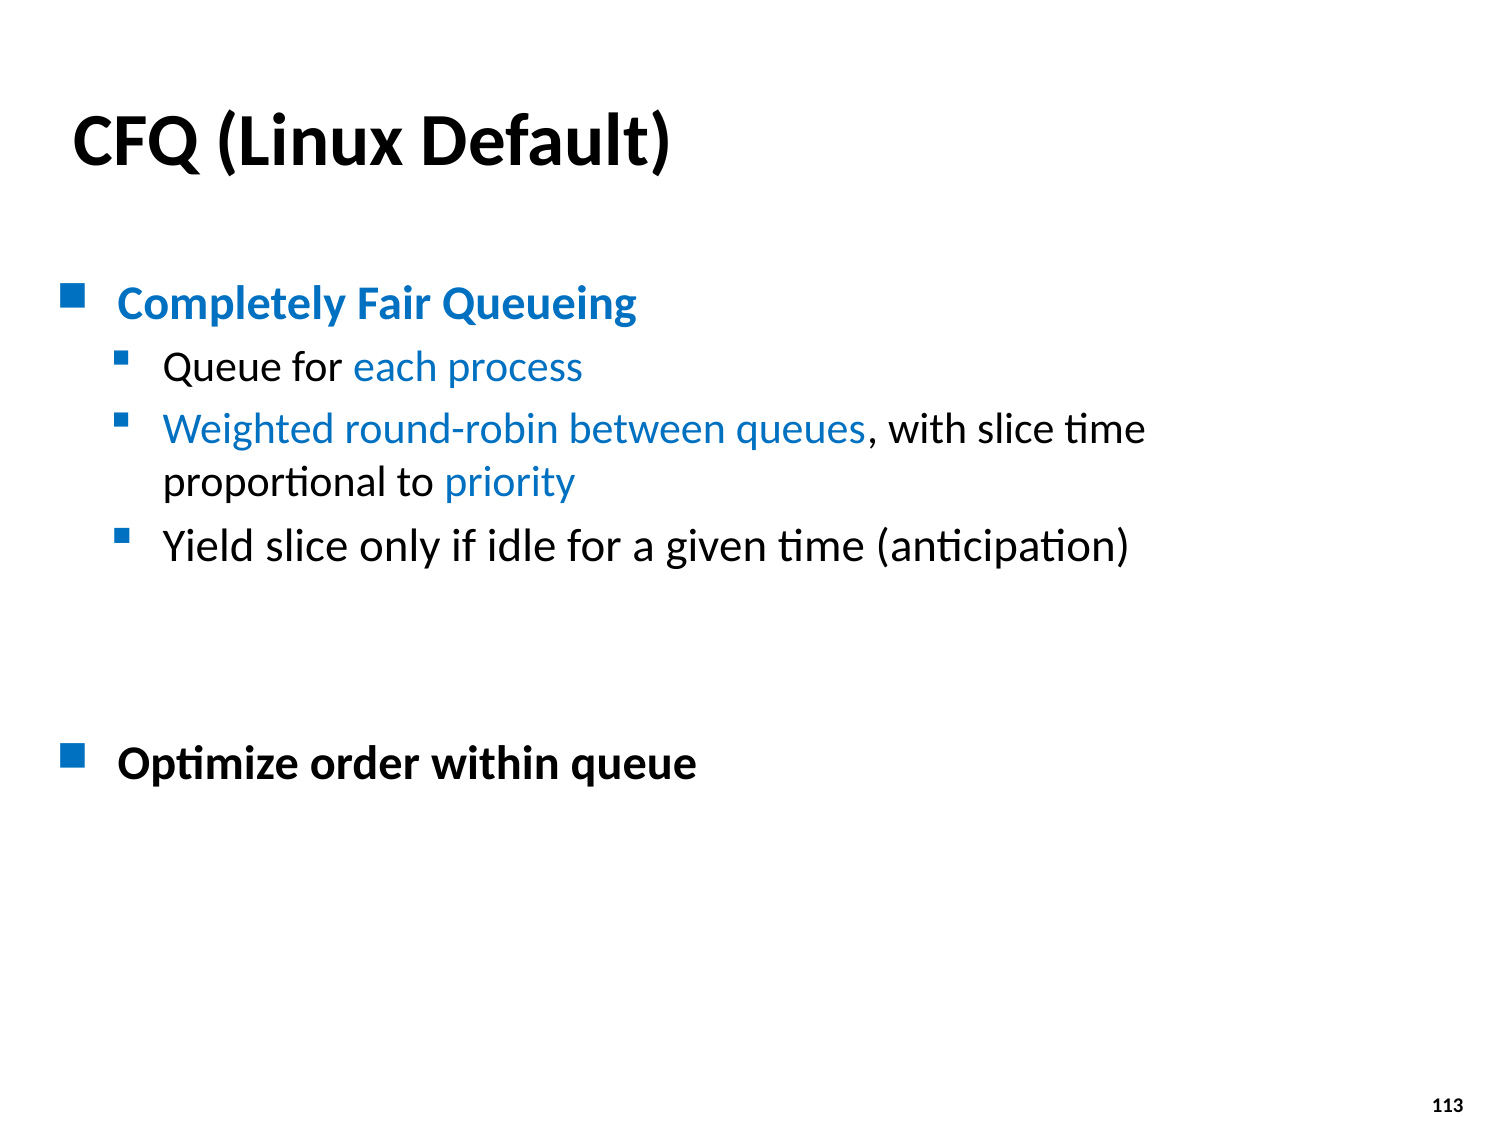

# CFQ (Linux Default)
Completely Fair Queueing
Queue for each process
Weighted round-robin between queues, with slice time proportional to priority
Yield slice only if idle for a given time (anticipation)

Optimize order within queue